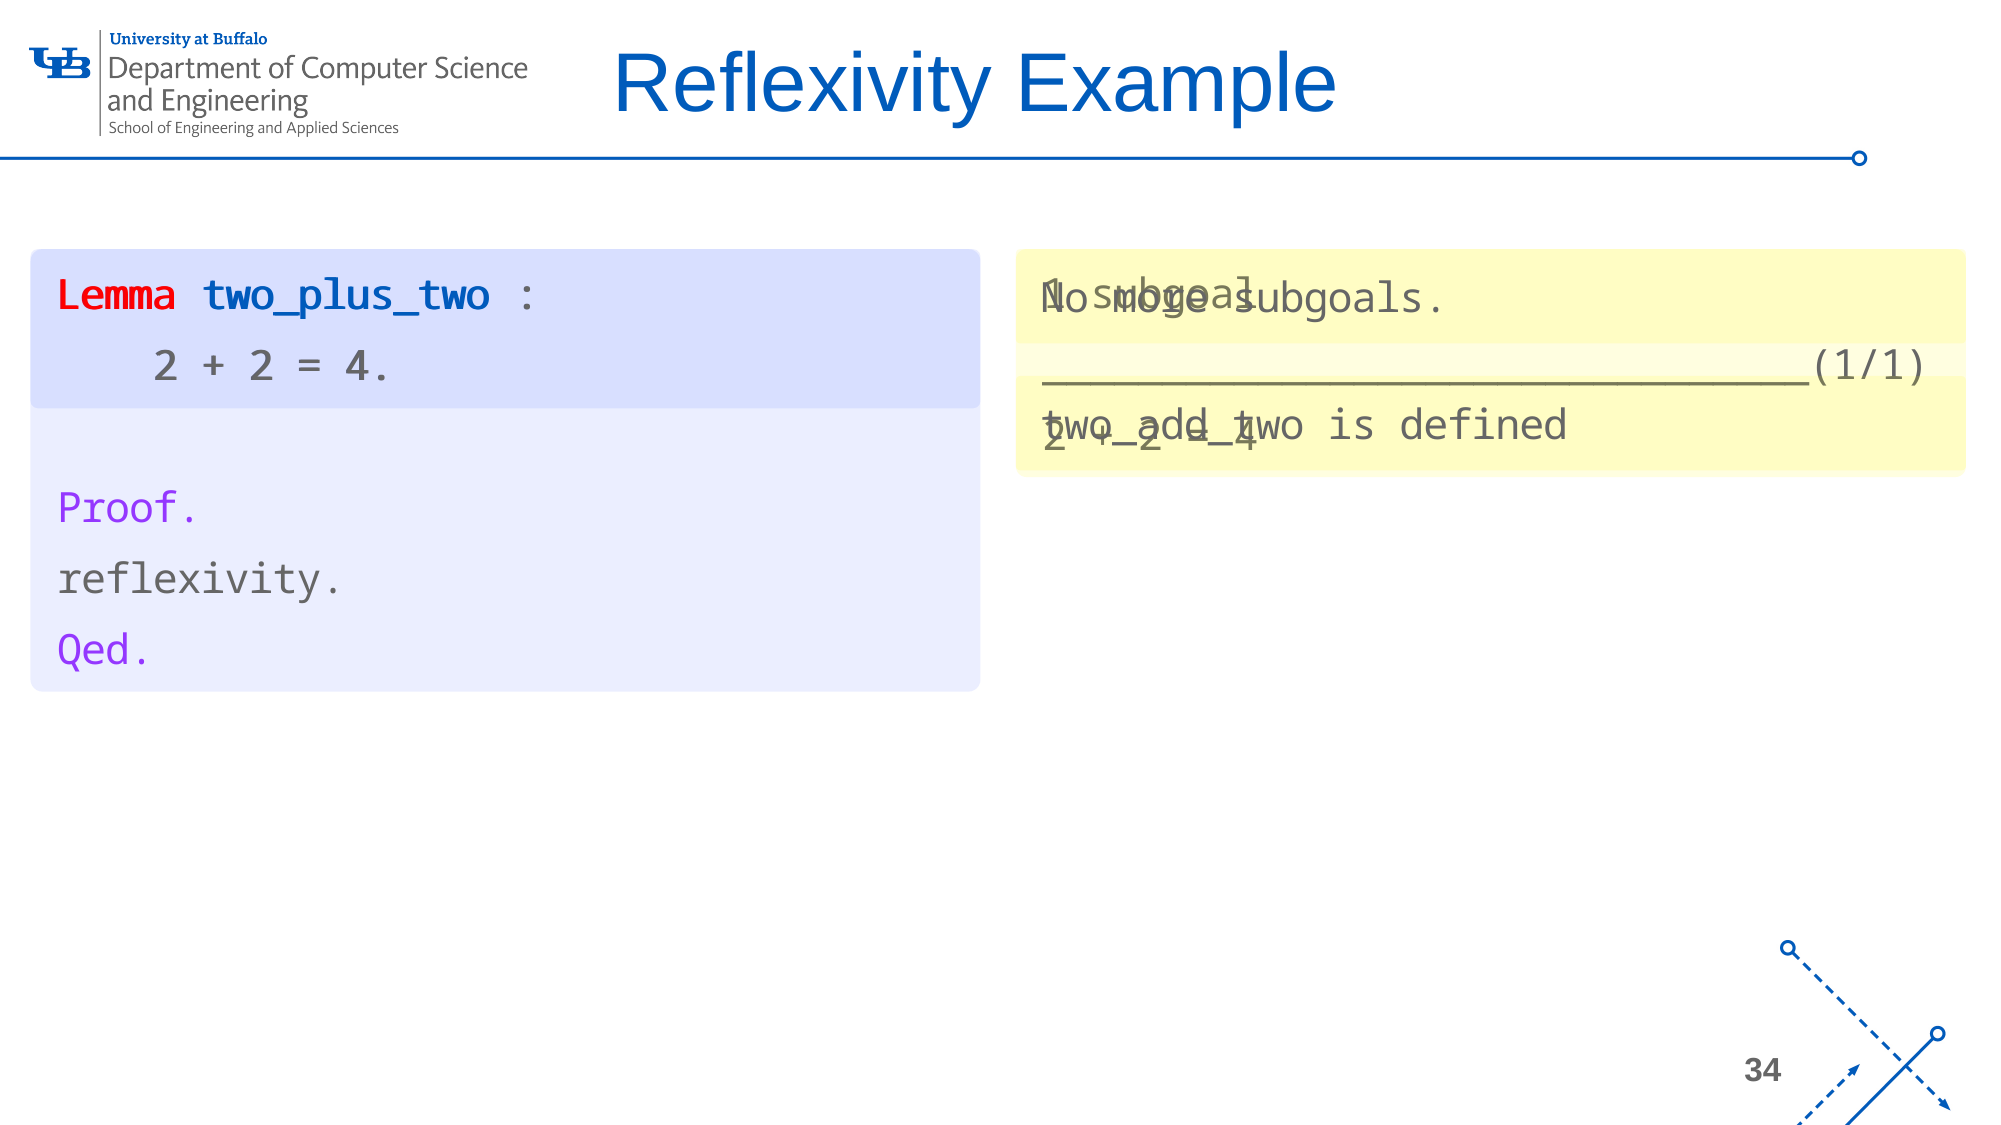

# Reflexivity Example
Lemma two_plus_two :
    2 + 2 = 4.
Lemma two_plus_two :
    2 + 2 = 4.

Proof.
reflexivity.
Qed.
1 subgoal
________________________________(1/1)
2 + 2 = 4
No more subgoals.
two_add_two is defined